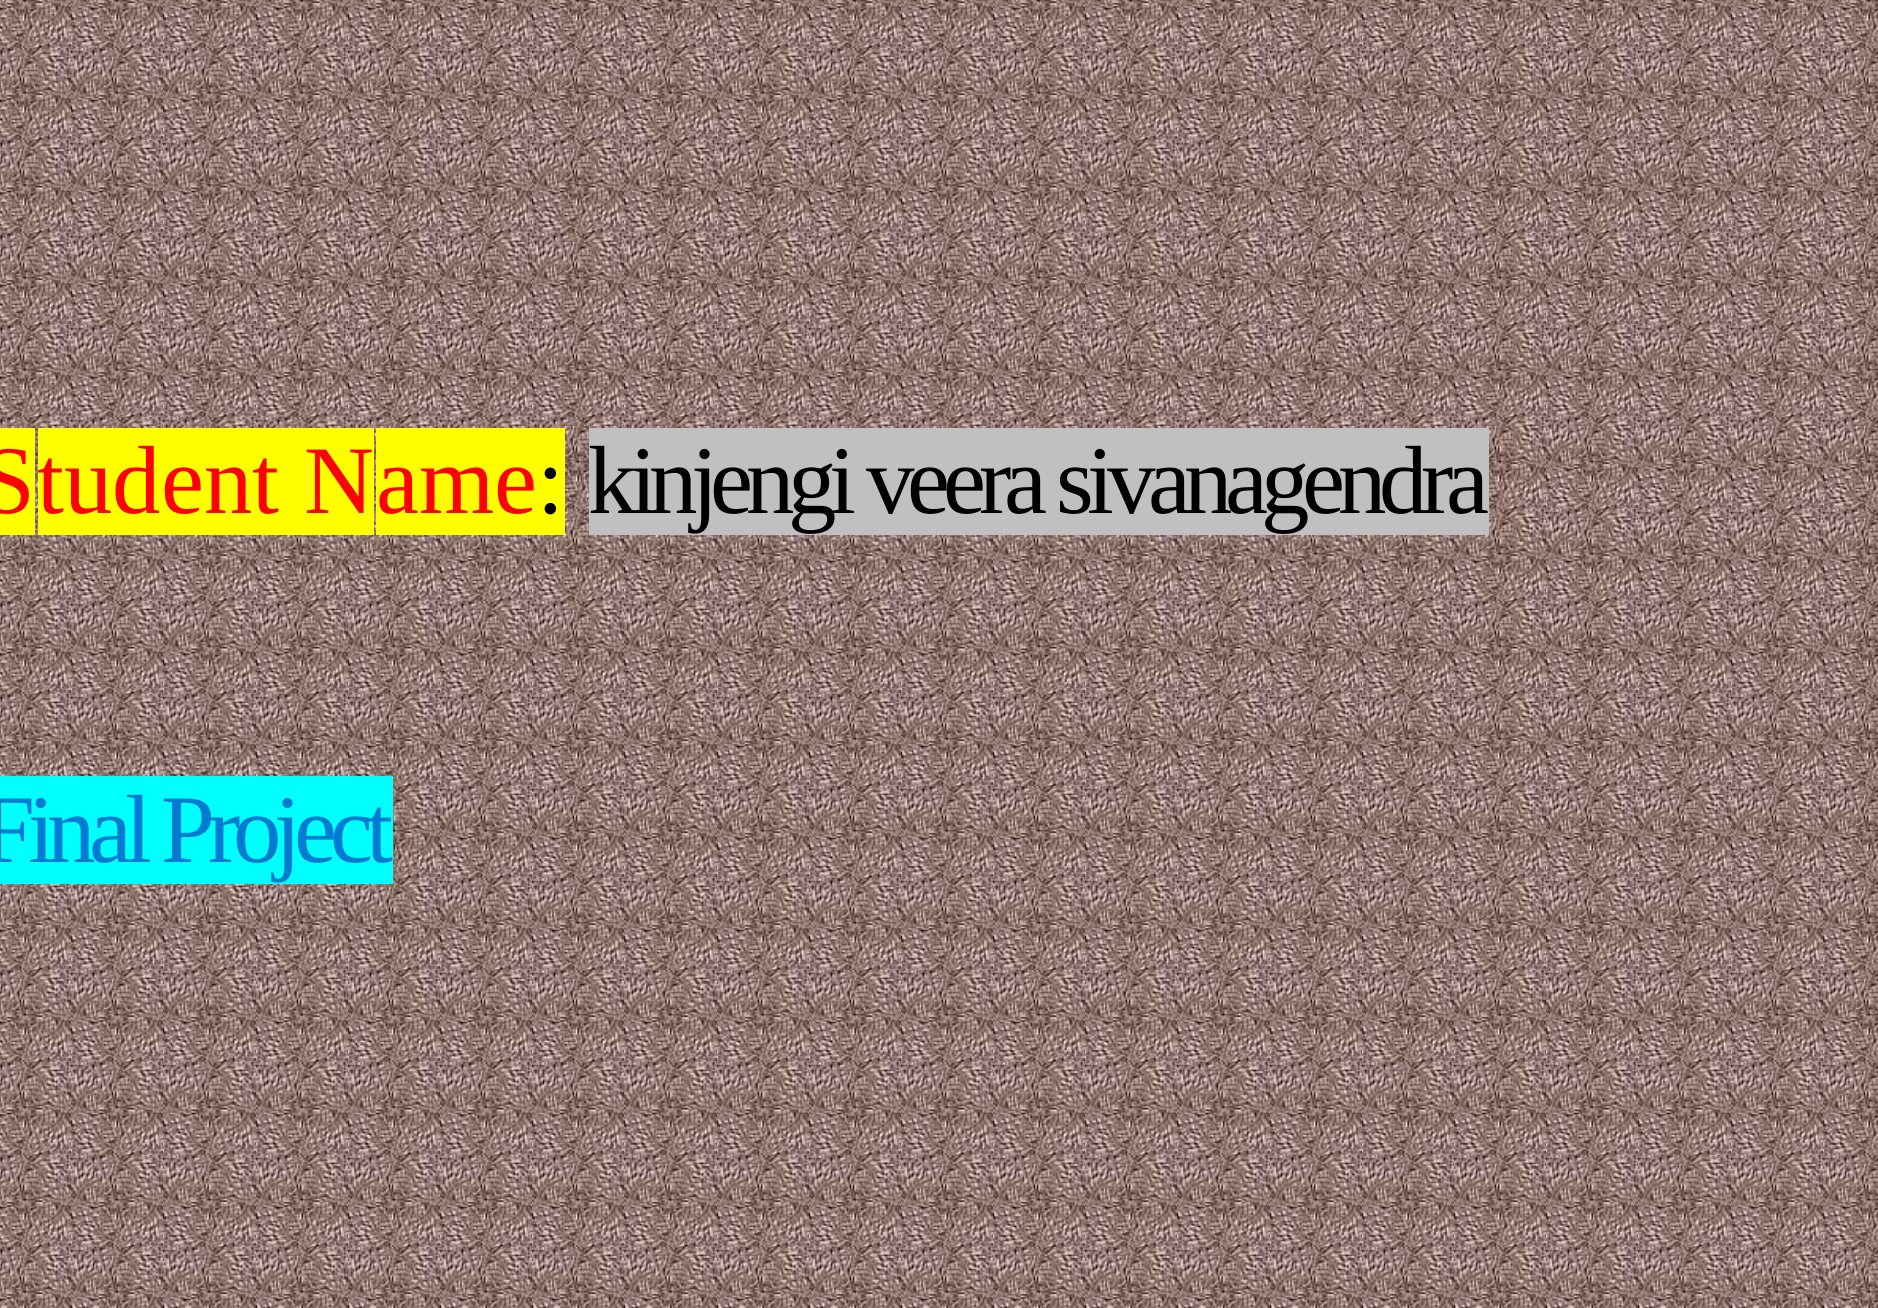

# Student Name: kinjengi veera sivanagendra Final Project